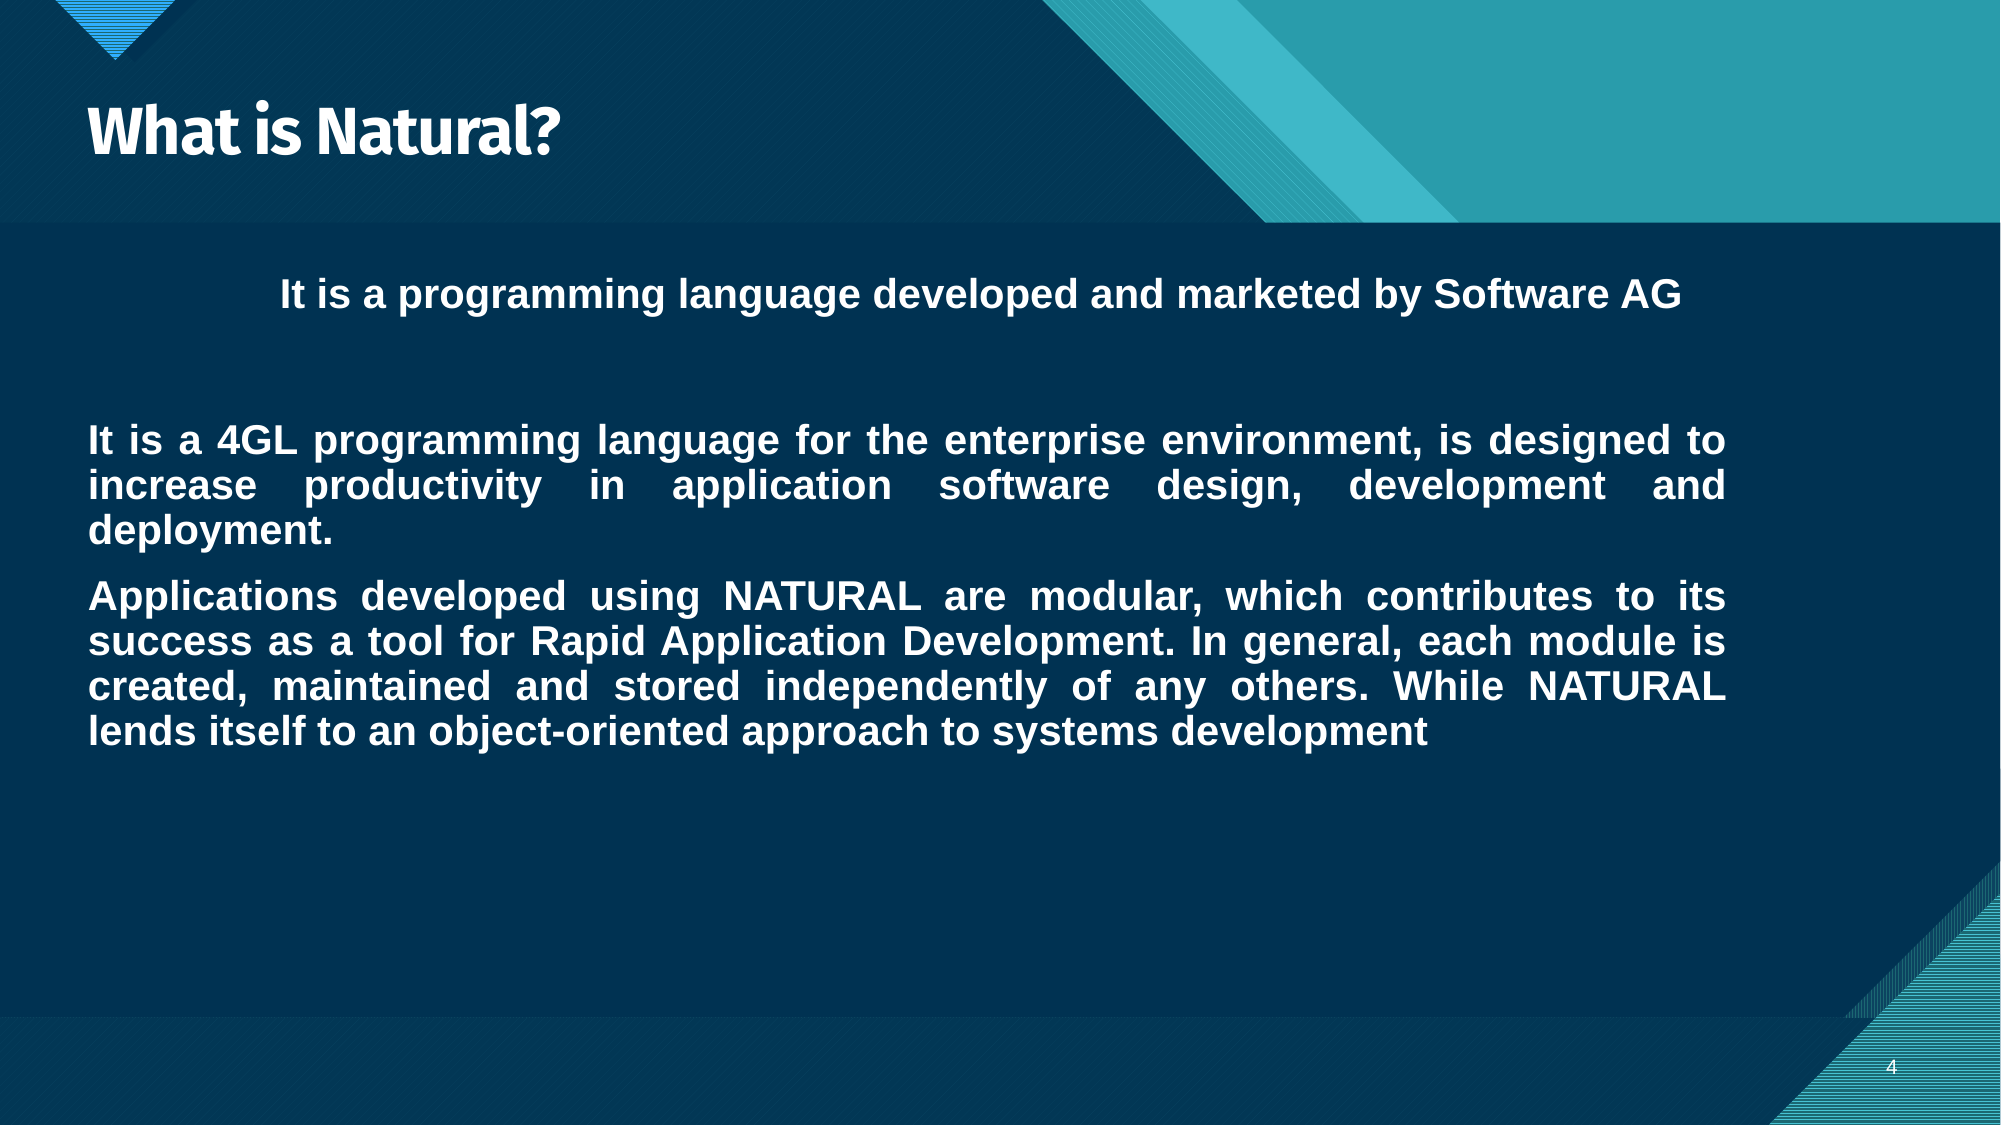

# What is Natural?
It is a programming language developed and marketed by Software AG
It is a 4GL programming language for the enterprise environment, is designed to increase productivity in application software design, development and deployment.
Applications developed using NATURAL are modular, which contributes to its success as a tool for Rapid Application Development. In general, each module is created, maintained and stored independently of any others. While NATURAL lends itself to an object-oriented approach to systems development

4